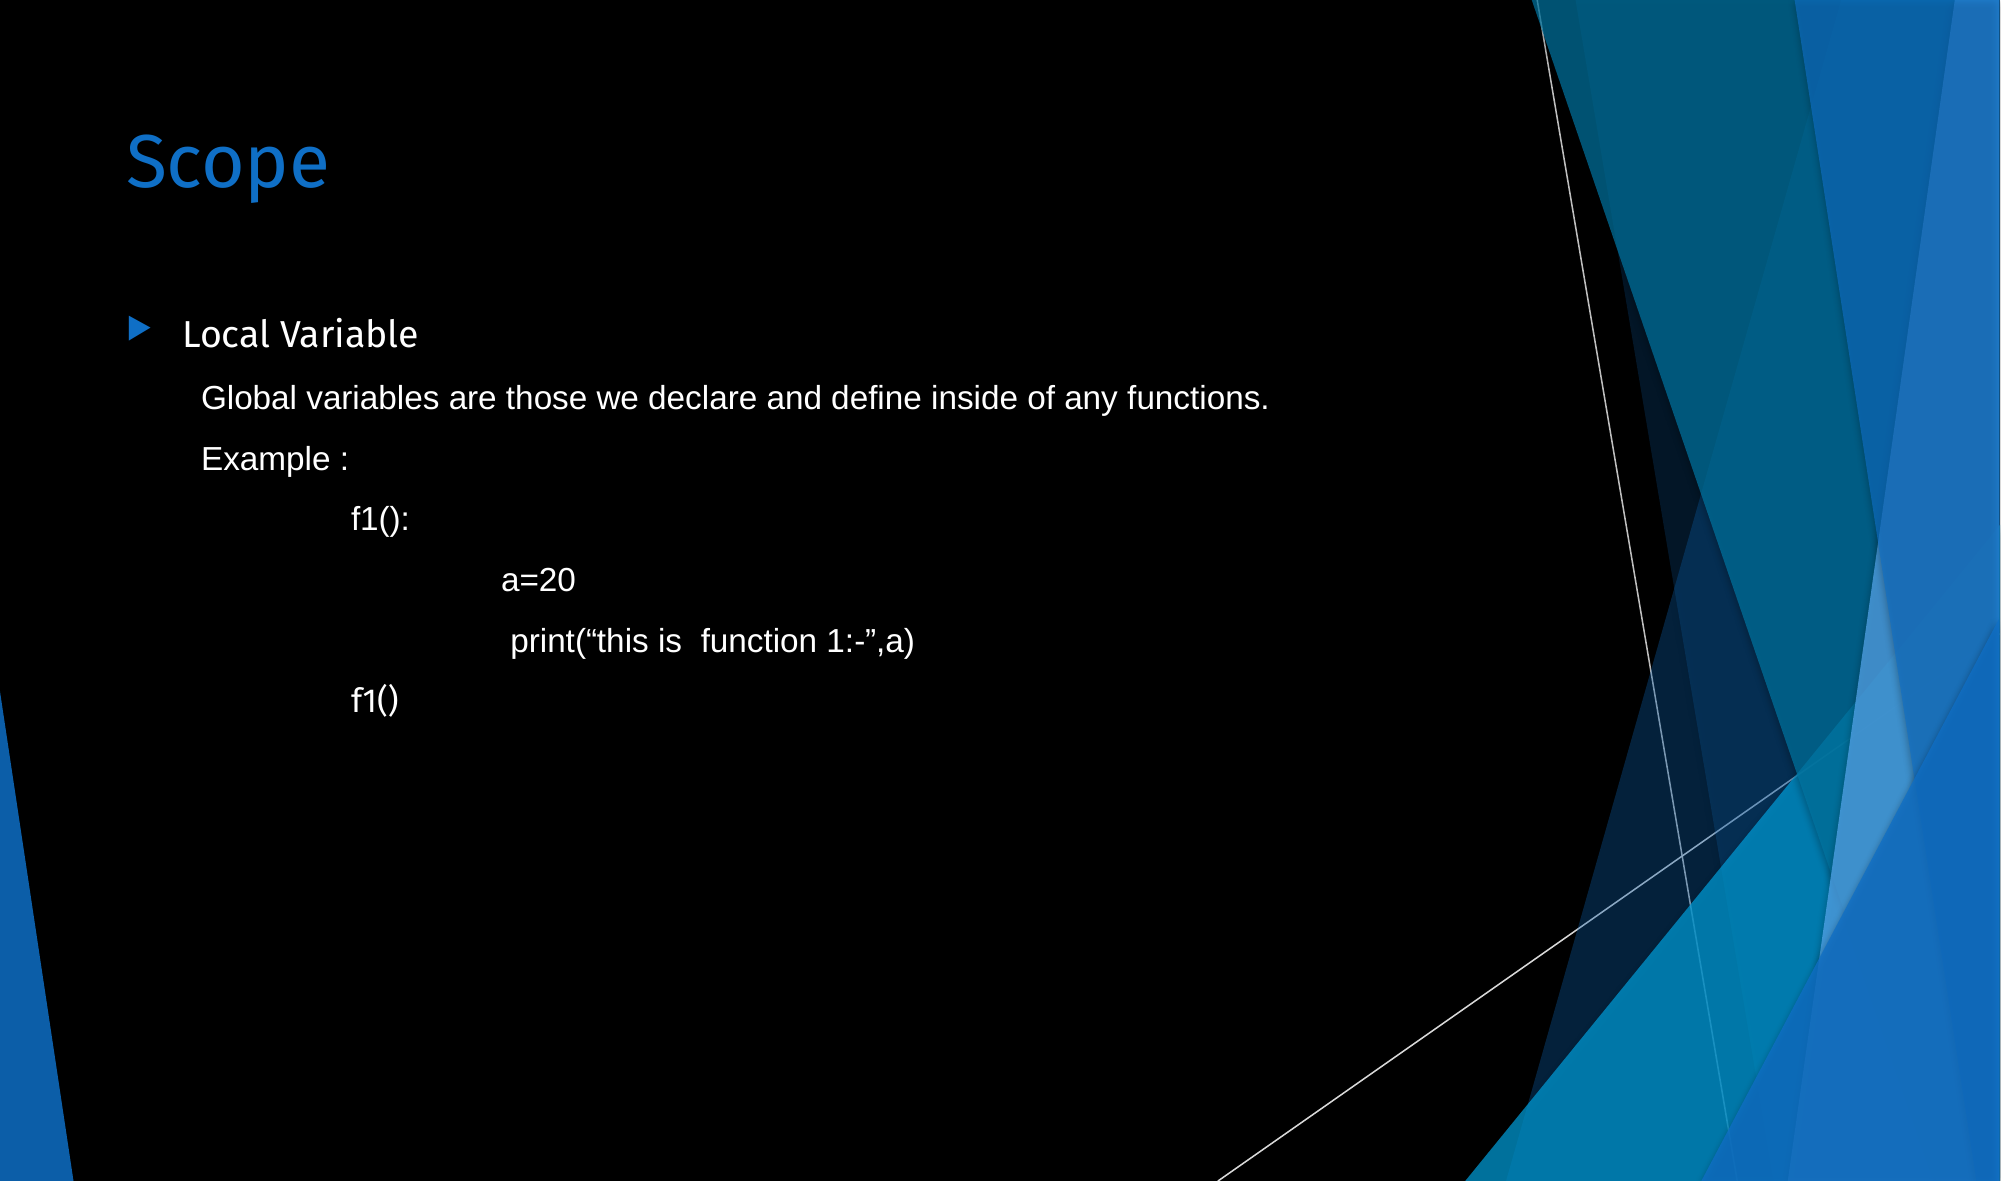

# Scope

Local Variable
Global variables are those we declare and define inside of any functions.
Example :
	f1():
		a=20
		 print(“this is  function 1:-”,a)
	f1()